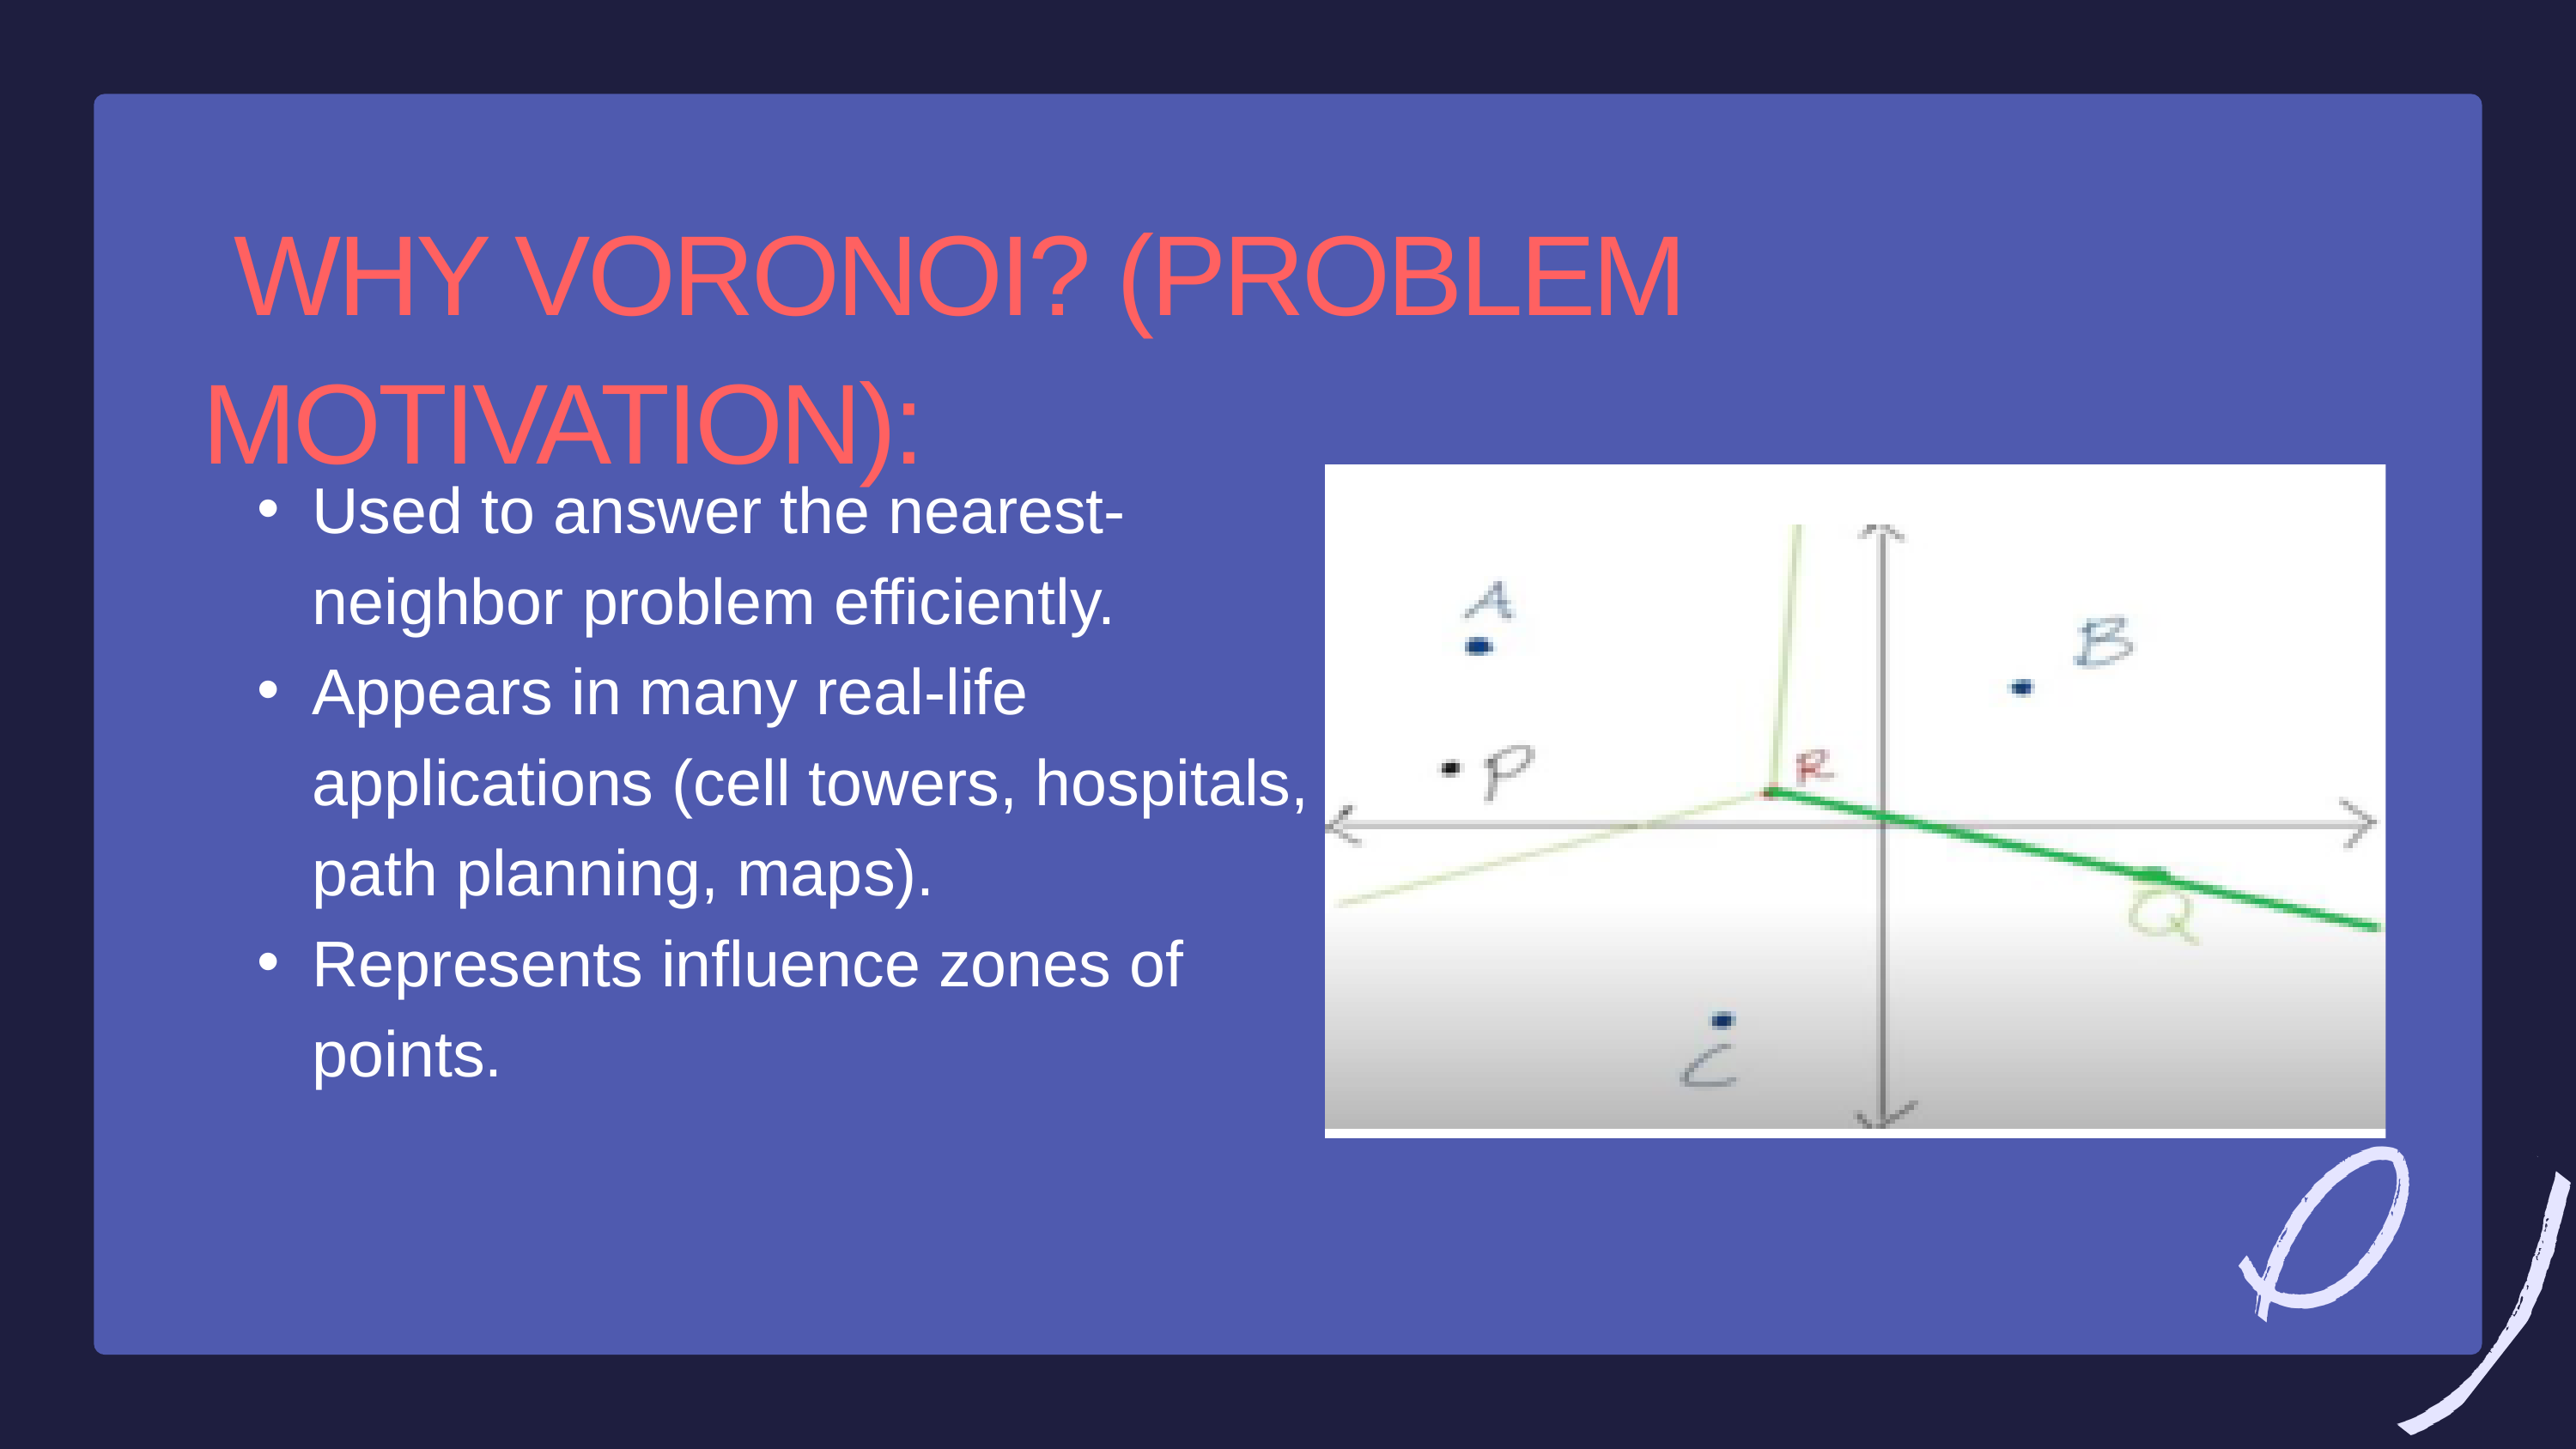

WHY VORONOI? (PROBLEM MOTIVATION):

Used to answer the nearest-neighbor problem efficiently.
Appears in many real-life applications (cell towers, hospitals, path planning, maps).
Represents influence zones of points.